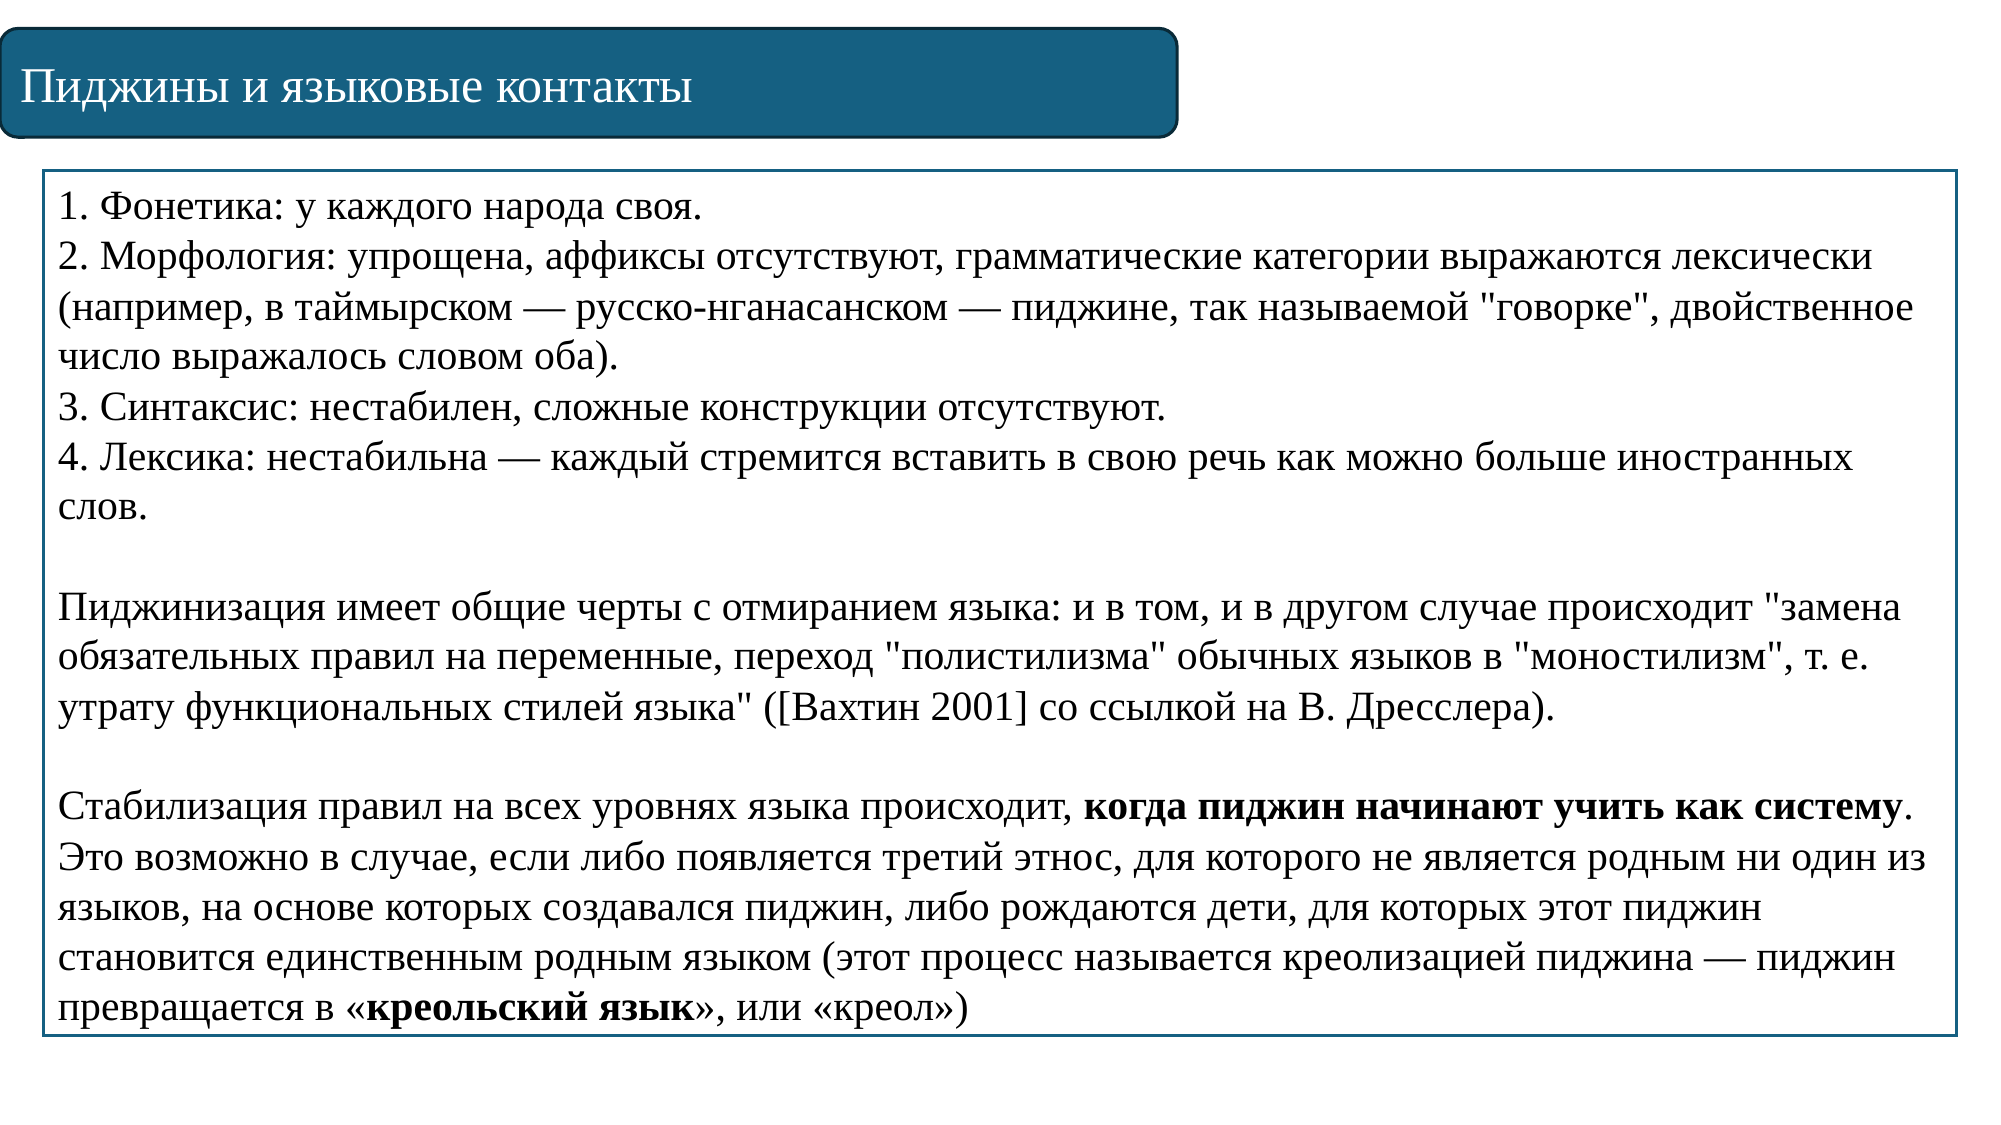

Пиджины и языковые контакты
1. Фонетика: у каждого народа своя.
2. Морфология: упрощена, аффиксы отсутствуют, грамматические категории выражаются лексически (например, в таймырском — русско-нганасанском — пиджине, так называемой "говорке", двойственное число выражалось словом оба).
3. Синтаксис: нестабилен, сложные конструкции отсутствуют.
4. Лексика: нестабильна — каждый стремится вставить в свою речь как можно больше иностранных слов.

Пиджинизация имеет общие черты с отмиранием языка: и в том, и в другом случае происходит "замена обязательных правил на переменные, переход "полистилизма" обычных языков в "моностилизм", т. е. утрату функциональных стилей языка" ([Вахтин 2001] со ссылкой на В. Дресслера).

Стабилизация правил на всех уровнях языка происходит, когда пиджин начинают учить как систему. Это возможно в случае, если либо появляется третий этнос, для которого не является родным ни один из языков, на основе которых создавался пиджин, либо рождаются дети, для которых этот пиджин становится единственным родным языком (этот процесс называется креолизацией пиджина — пиджин превращается в «креольский язык», или «креол»)